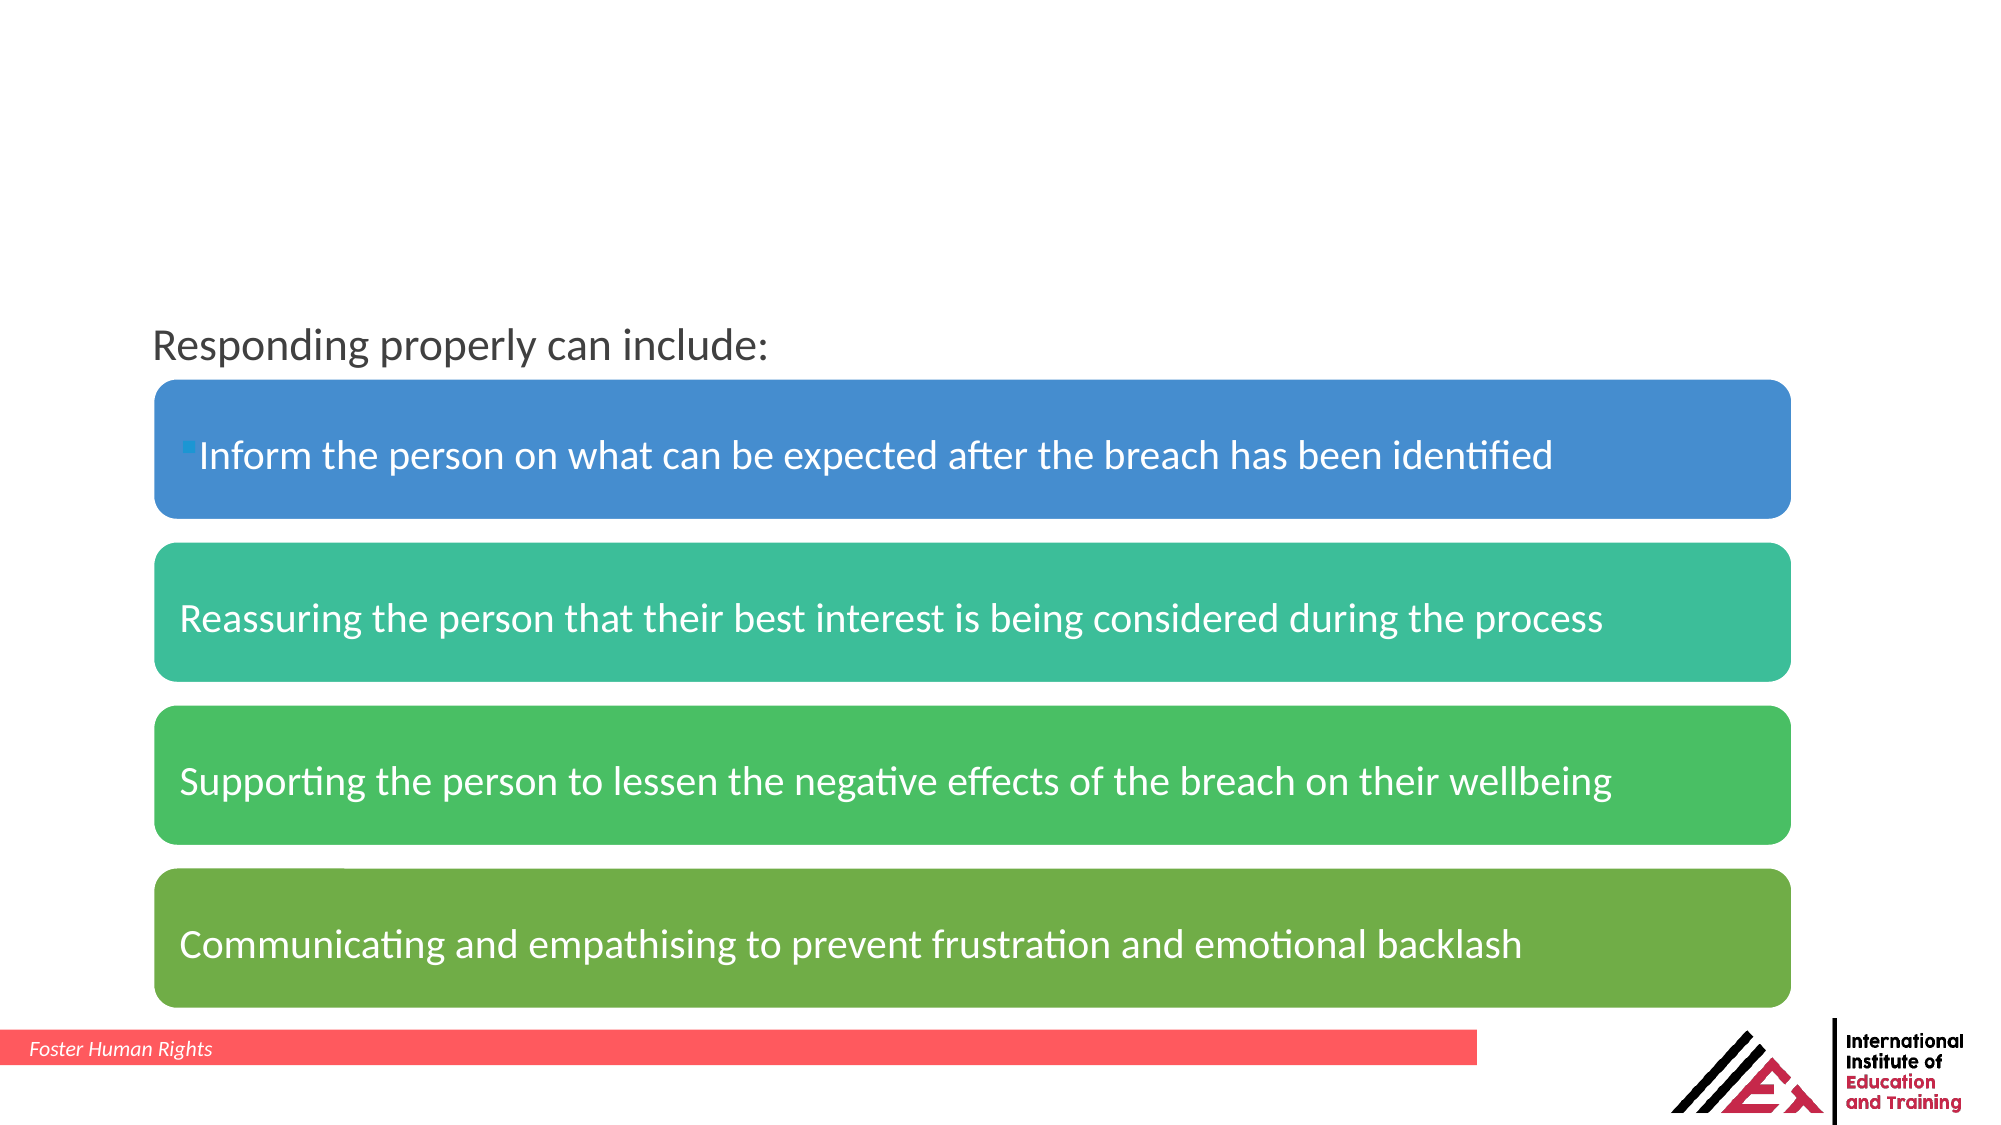

Responding properly can include:

Inform the person on what can be expected after the breach has been identified
Reassuring the person that their best interest is being considered during the process
Supporting the person to lessen the negative effects of the breach on their wellbeing
Communicating and empathising to prevent frustration and emotional backlash
Foster Human Rights